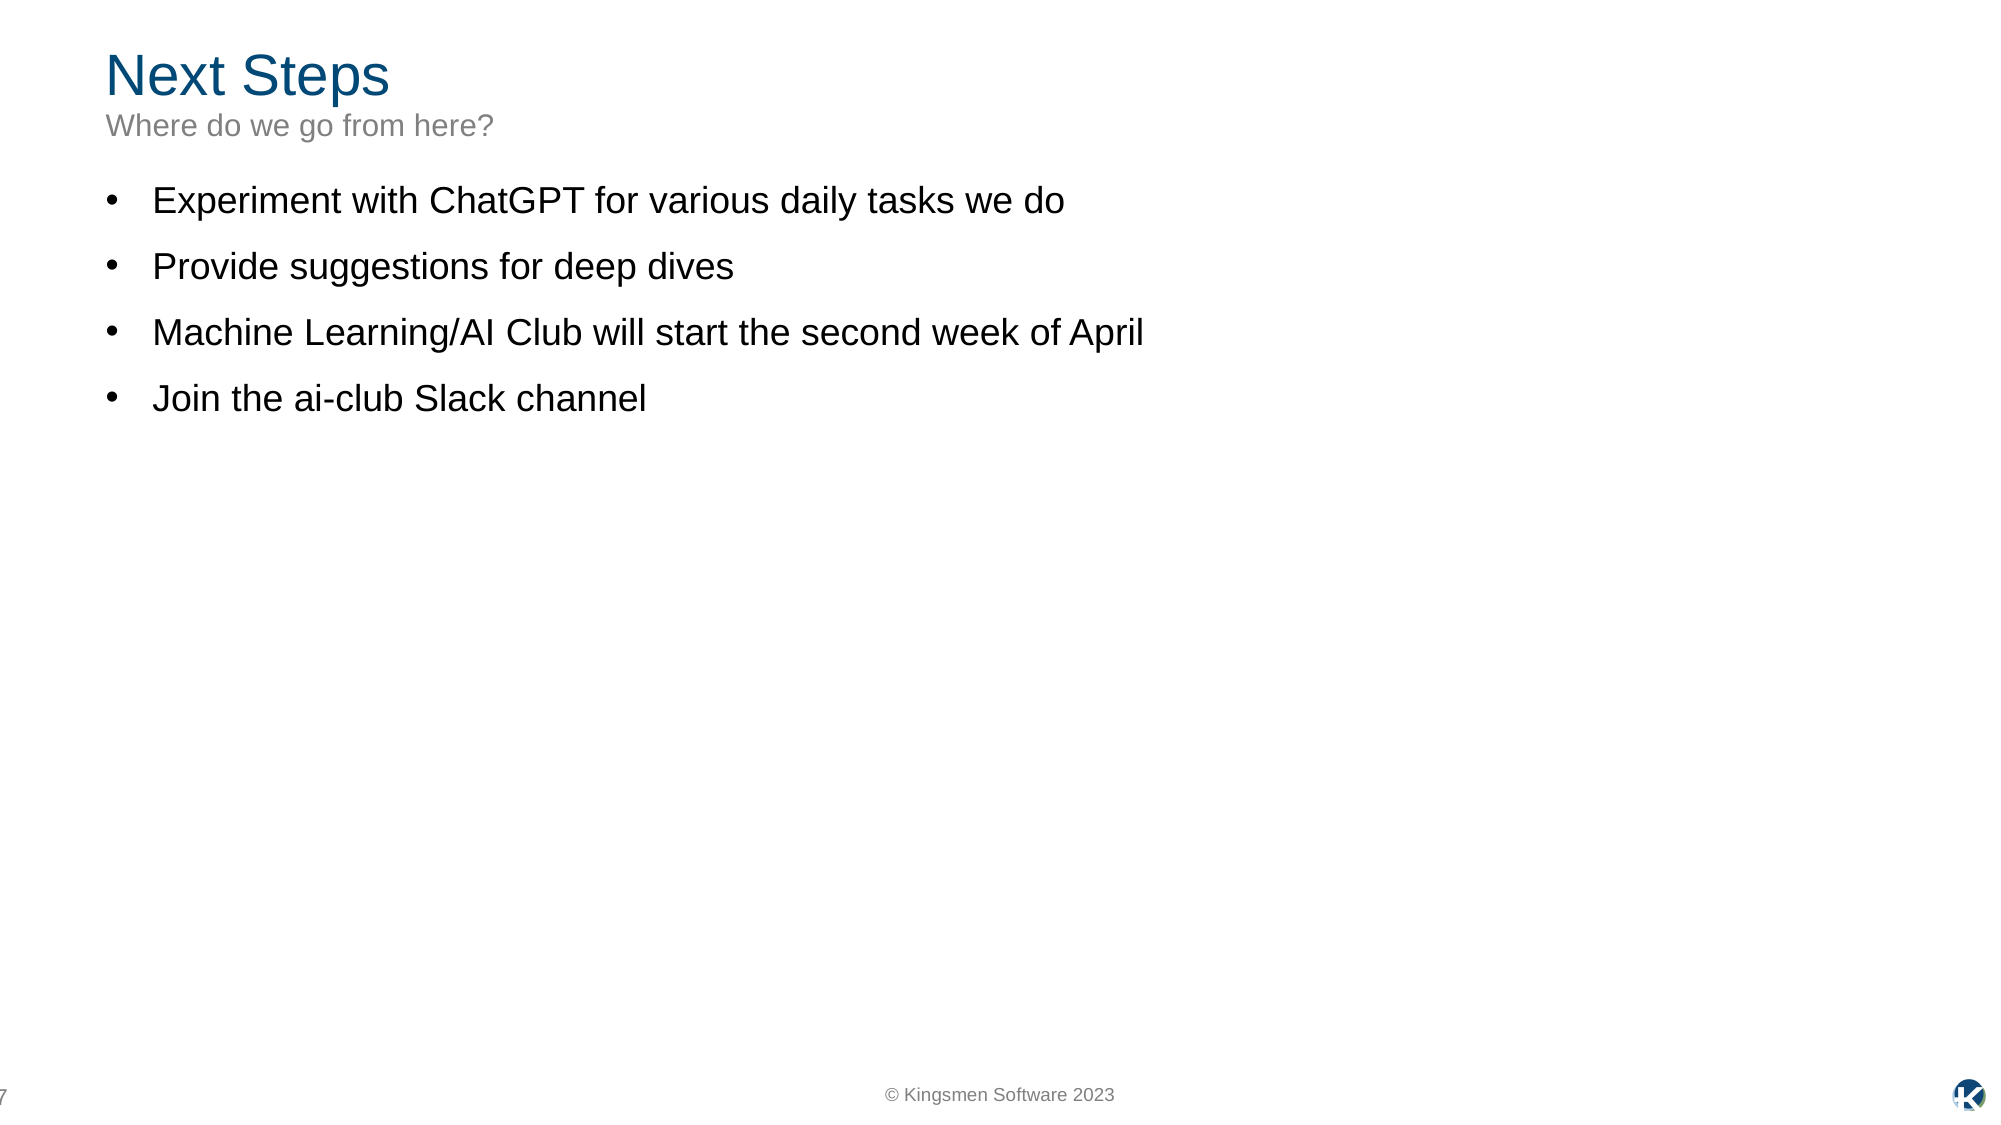

# Next Steps
Where do we go from here?
Experiment with ChatGPT for various daily tasks we do
Provide suggestions for deep dives
Machine Learning/AI Club will start the second week of April
Join the ai-club Slack channel